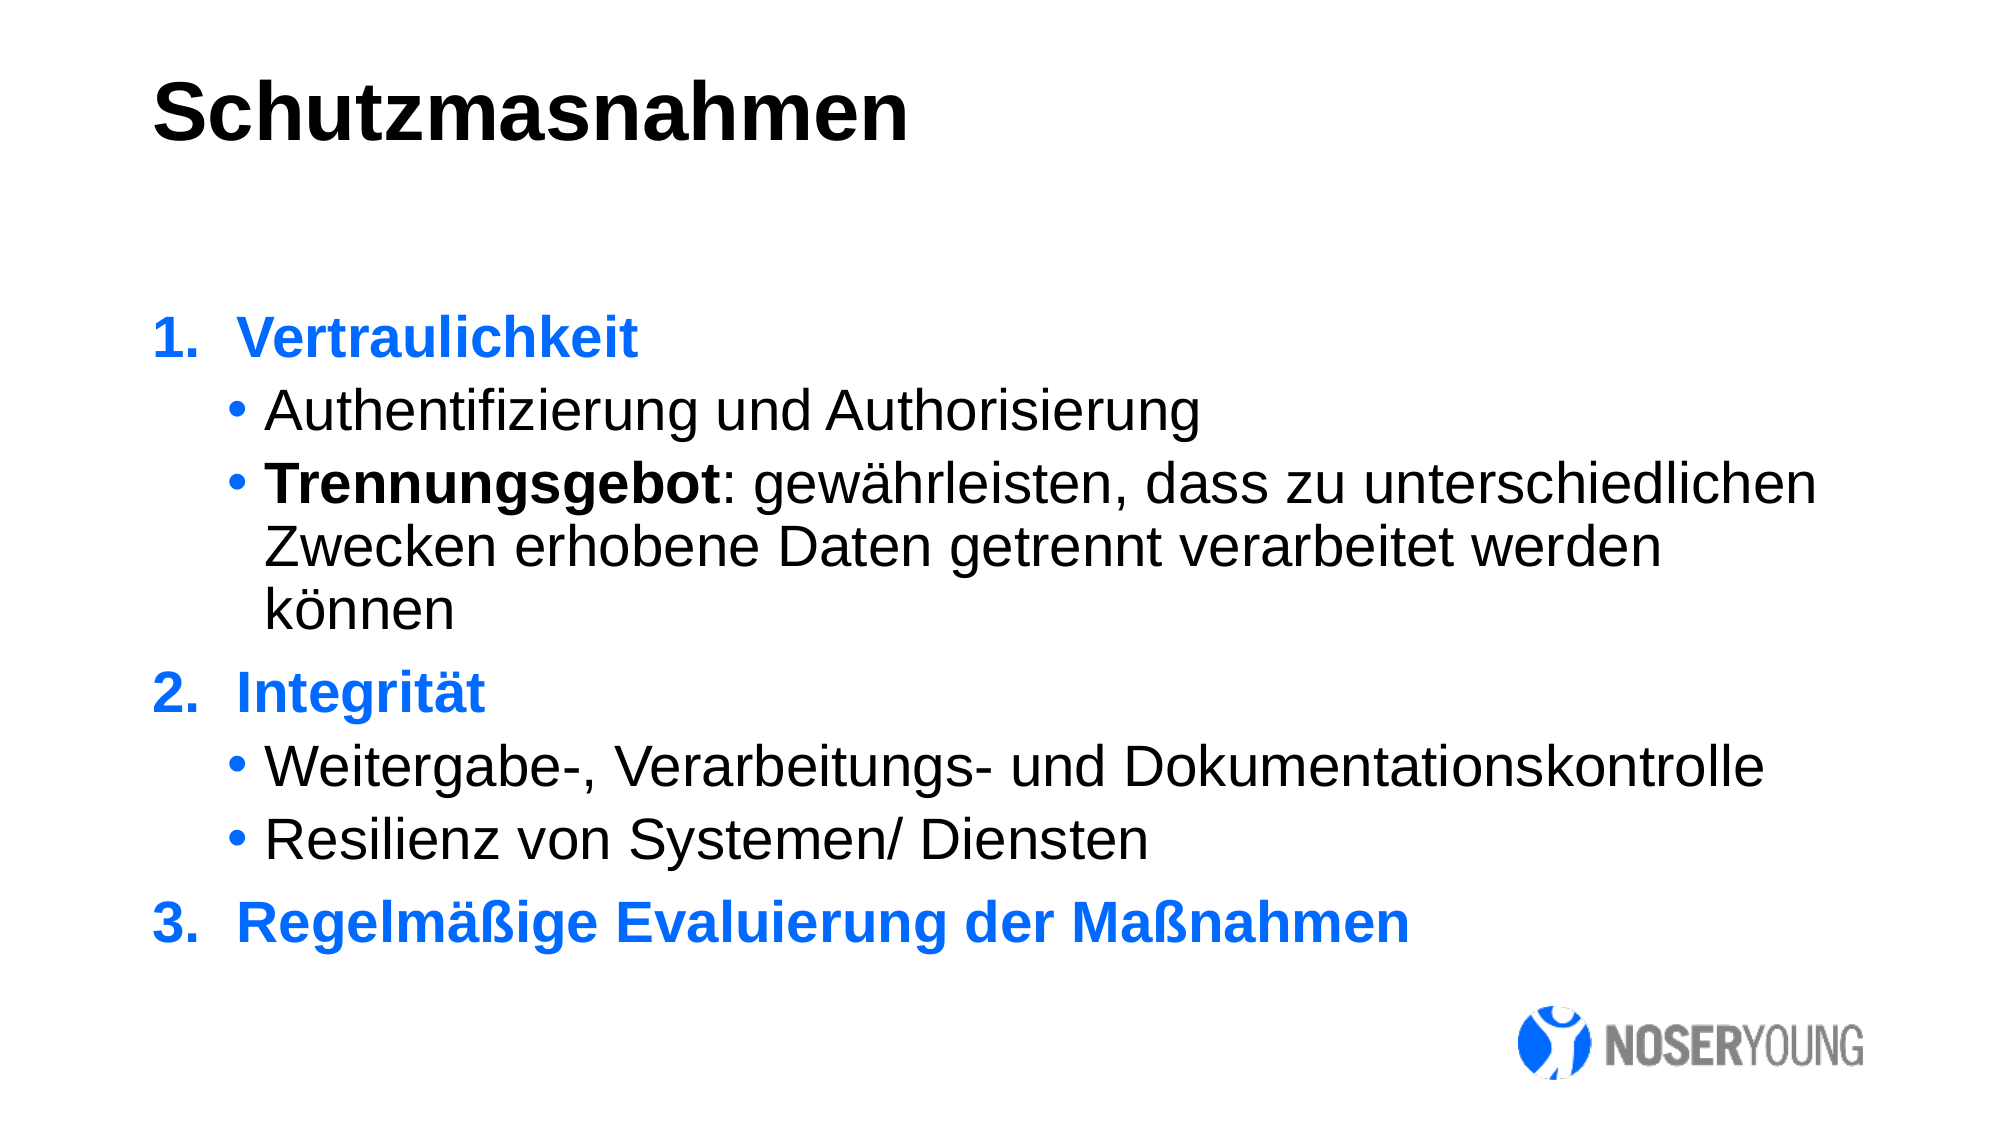

Schutzmasnahmen

Vertraulichkeit
Authentifizierung und Authorisierung
Trennungsgebot: gewährleisten, dass zu unterschiedlichen Zwecken erhobene Daten getrennt verarbeitet werden können
Integrität
Weitergabe-, Verarbeitungs- und Dokumentationskontrolle
Resilienz von Systemen/ Diensten
Regelmäßige Evaluierung der Maßnahmen